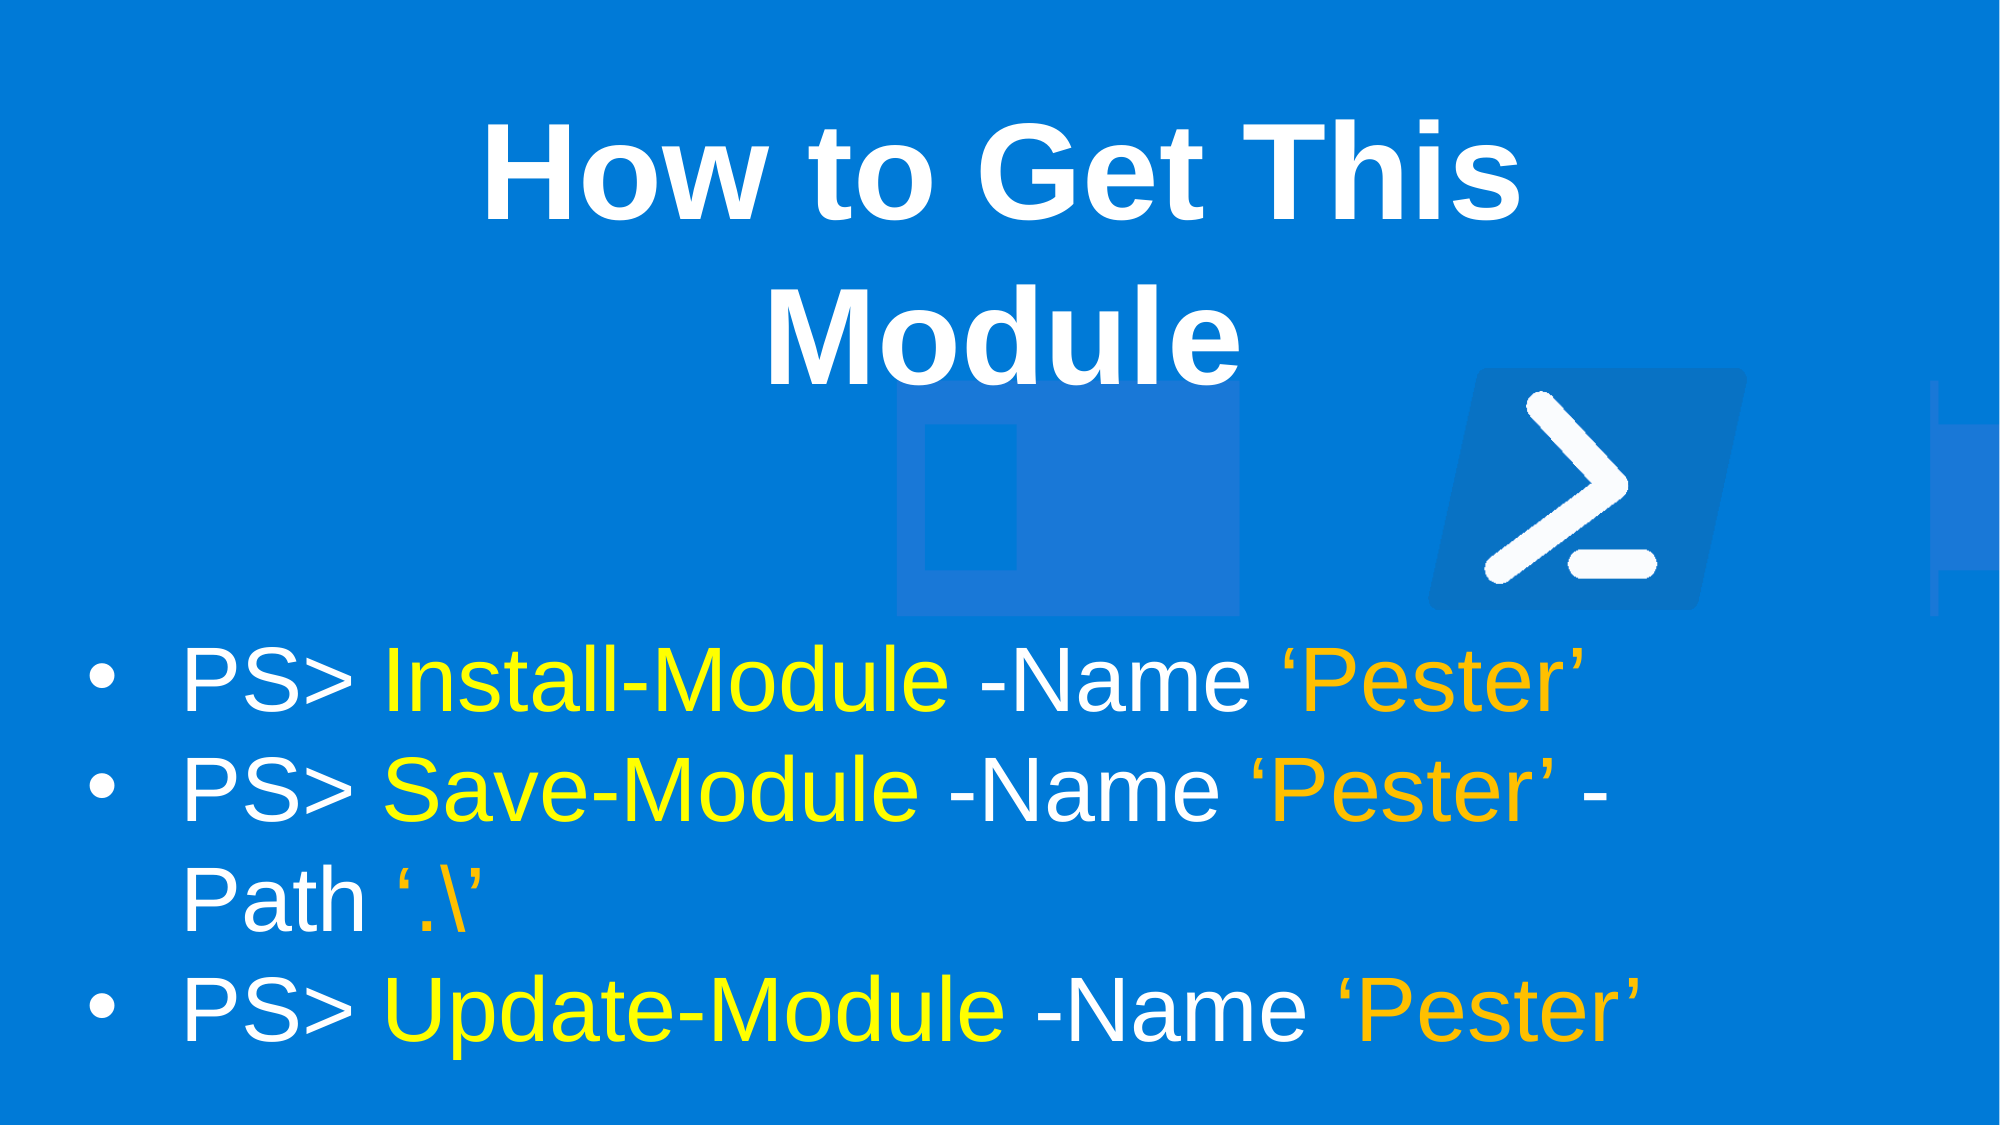

How to Get This Module
PS> Install-Module -Name ‘Pester’
PS> Save-Module -Name ‘Pester’ -Path ‘.\’
PS> Update-Module -Name ‘Pester’